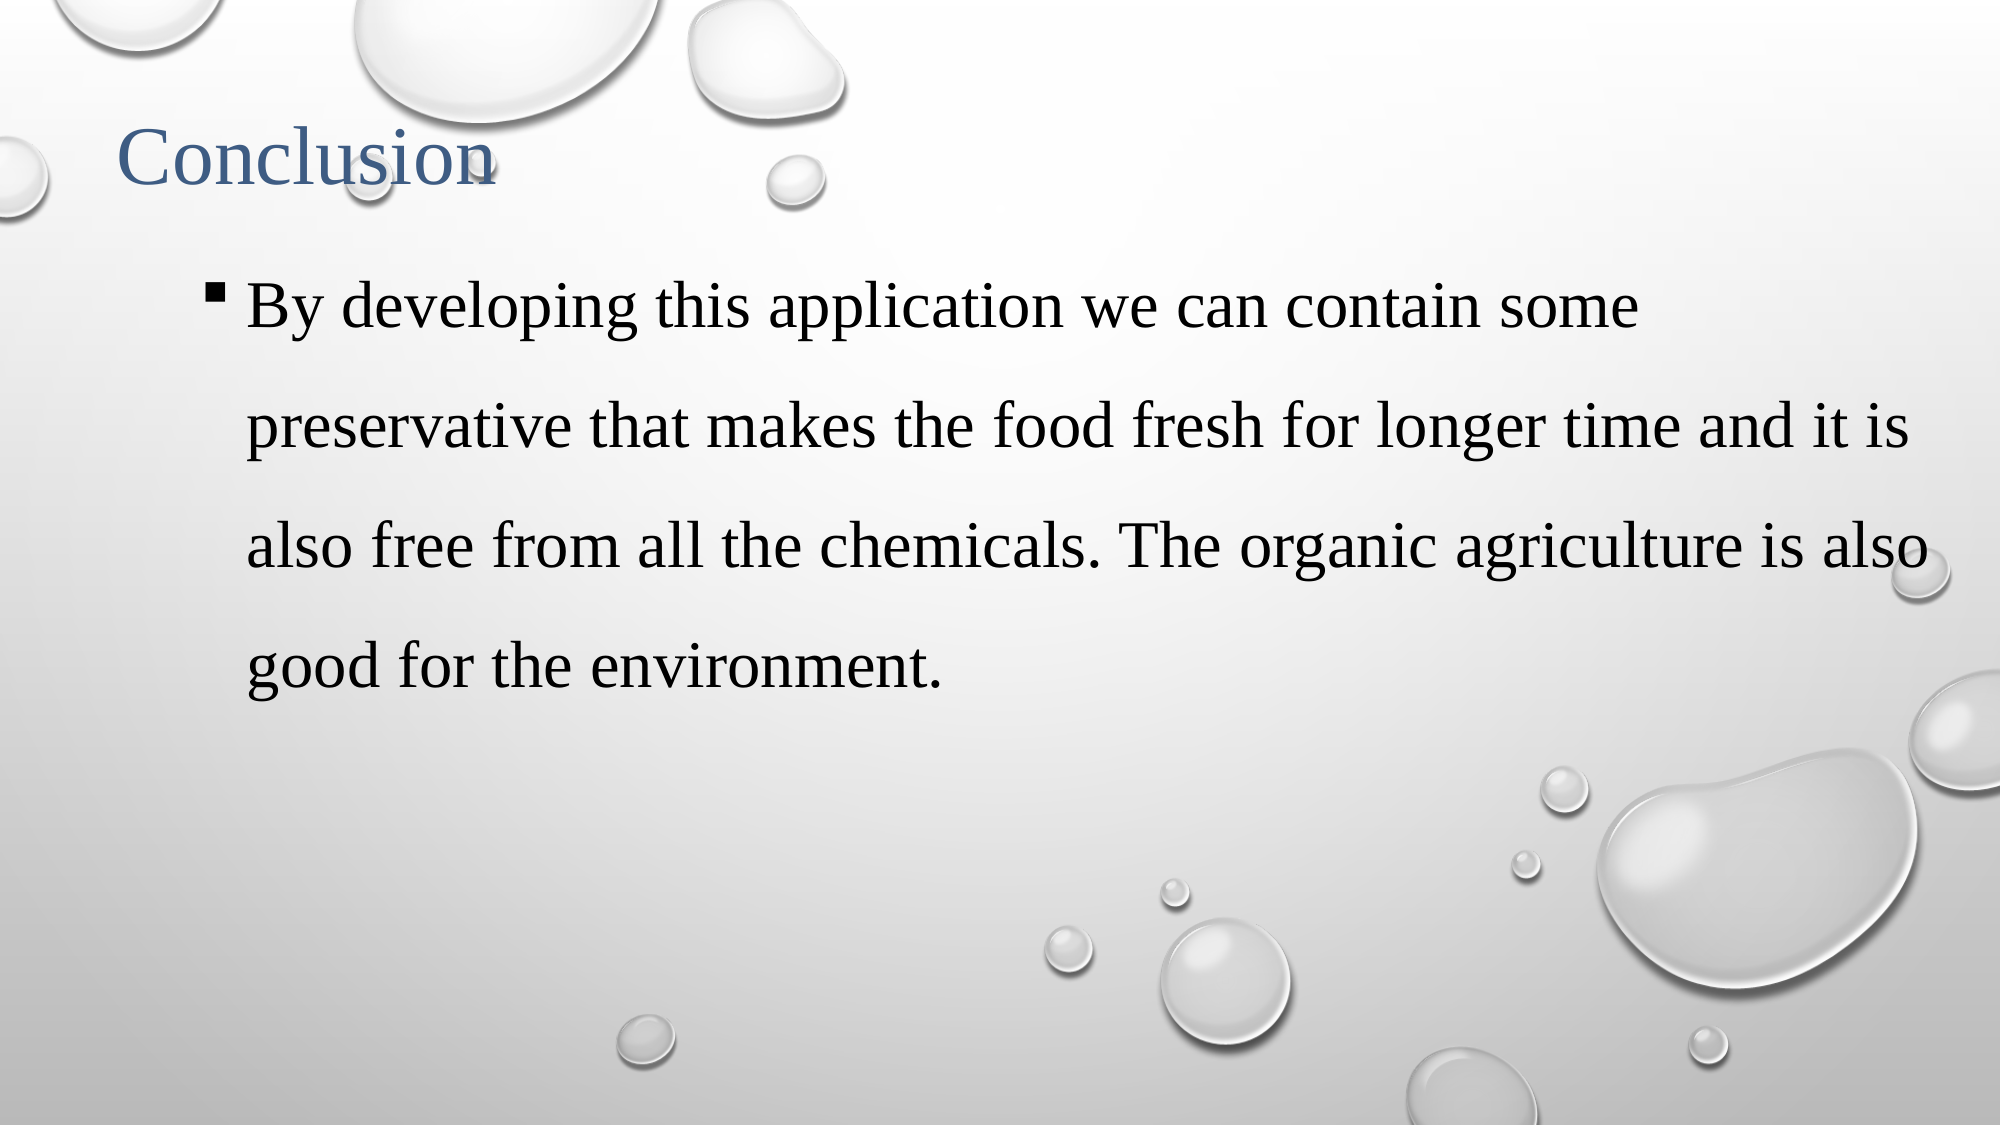

#
Conclusion
By developing this application we can contain some preservative that makes the food fresh for longer time and it is also free from all the chemicals. The organic agriculture is also good for the environment.